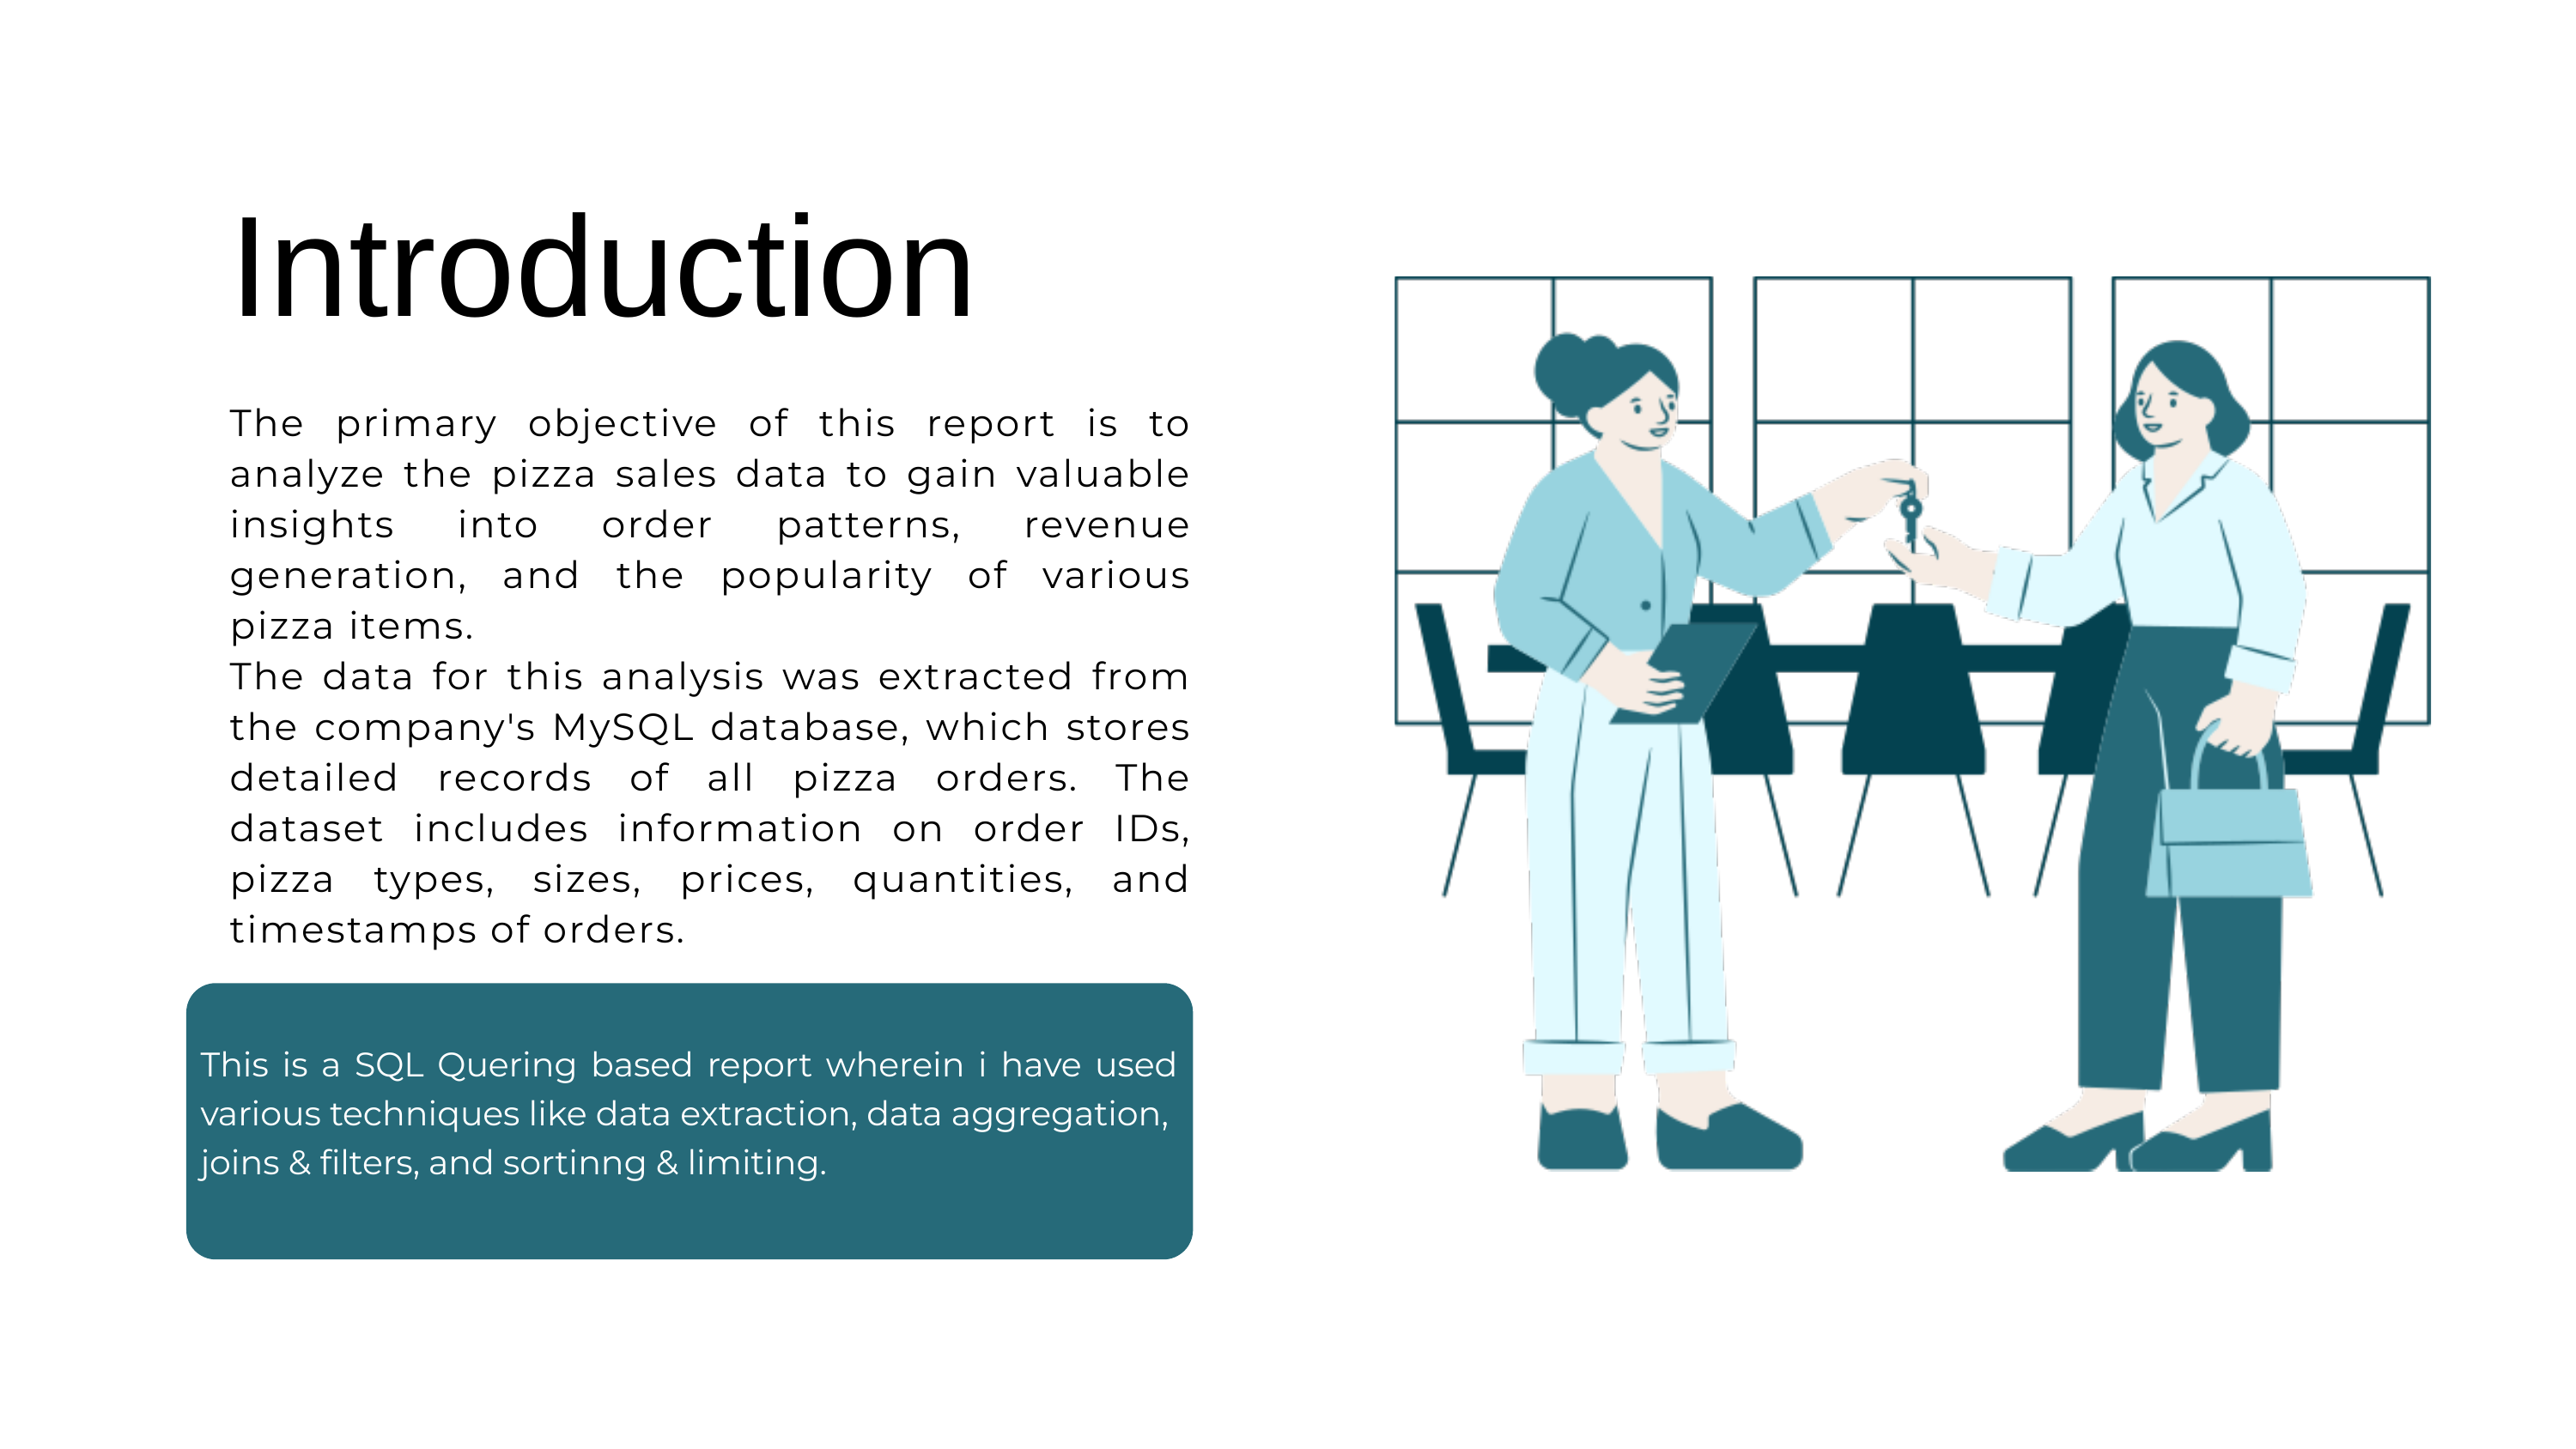

Introduction

The primary objective of this report is to analyze the pizza sales data to gain valuable insights into order patterns, revenue generation, and the popularity of various pizza items.
The data for this analysis was extracted from the company's MySQL database, which stores detailed records of all pizza orders. The dataset includes information on order IDs, pizza types, sizes, prices, quantities, and timestamps of orders.

This is a SQL Quering based report wherein i have used various techniques like data extraction, data aggregation,
joins & filters, and sortinng & limiting.